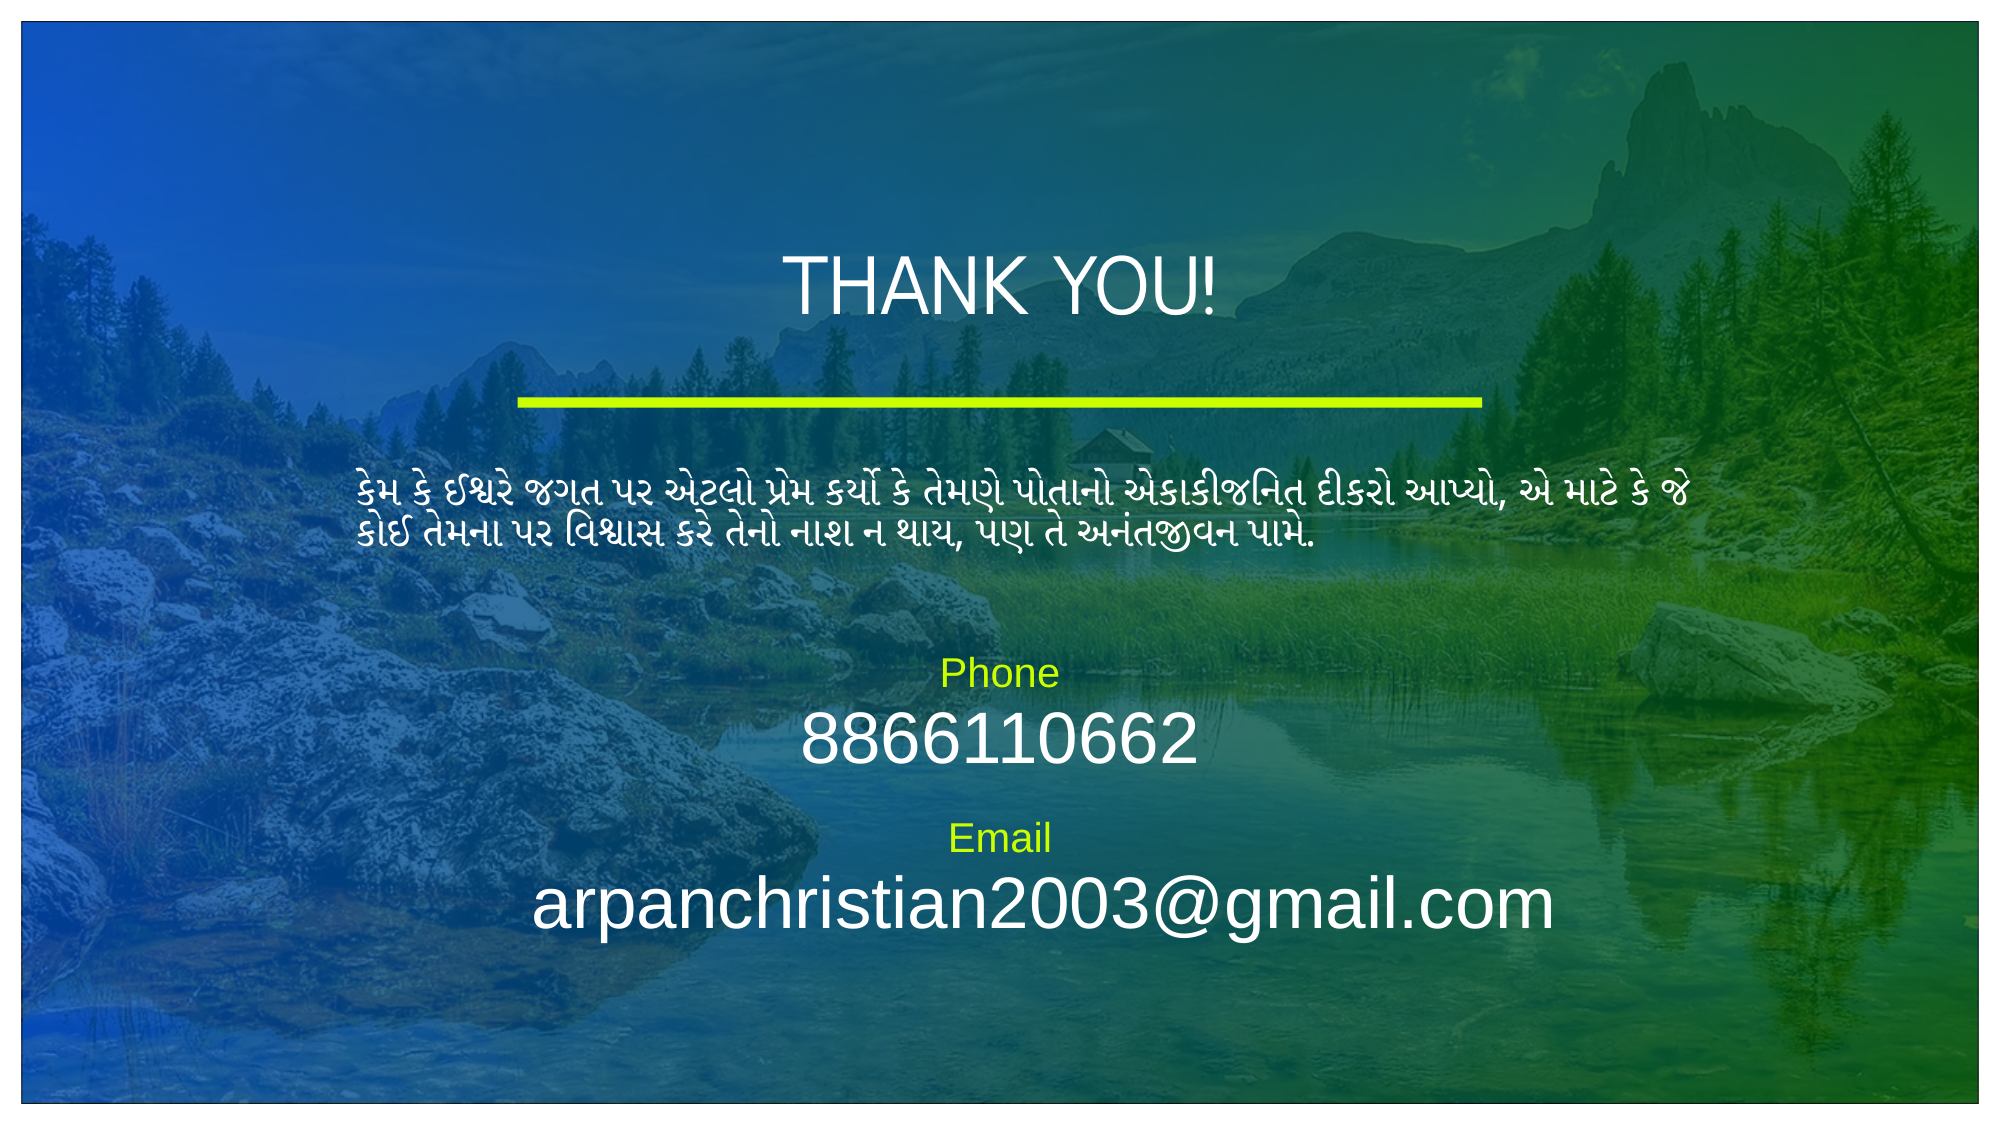

# THANK YOU!
કેમ કે ઈશ્વરે જગત પર એટલો પ્રેમ કર્યો કે તેમણે પોતાનો એકાકીજનિત દીકરો આપ્યો, એ માટે કે જે કોઈ તેમના પર વિશ્વાસ કરે તેનો નાશ ન થાય, પણ તે અનંતજીવન પામે.

Phone
8866110662
Email
arpanchristian2003@gmail.com